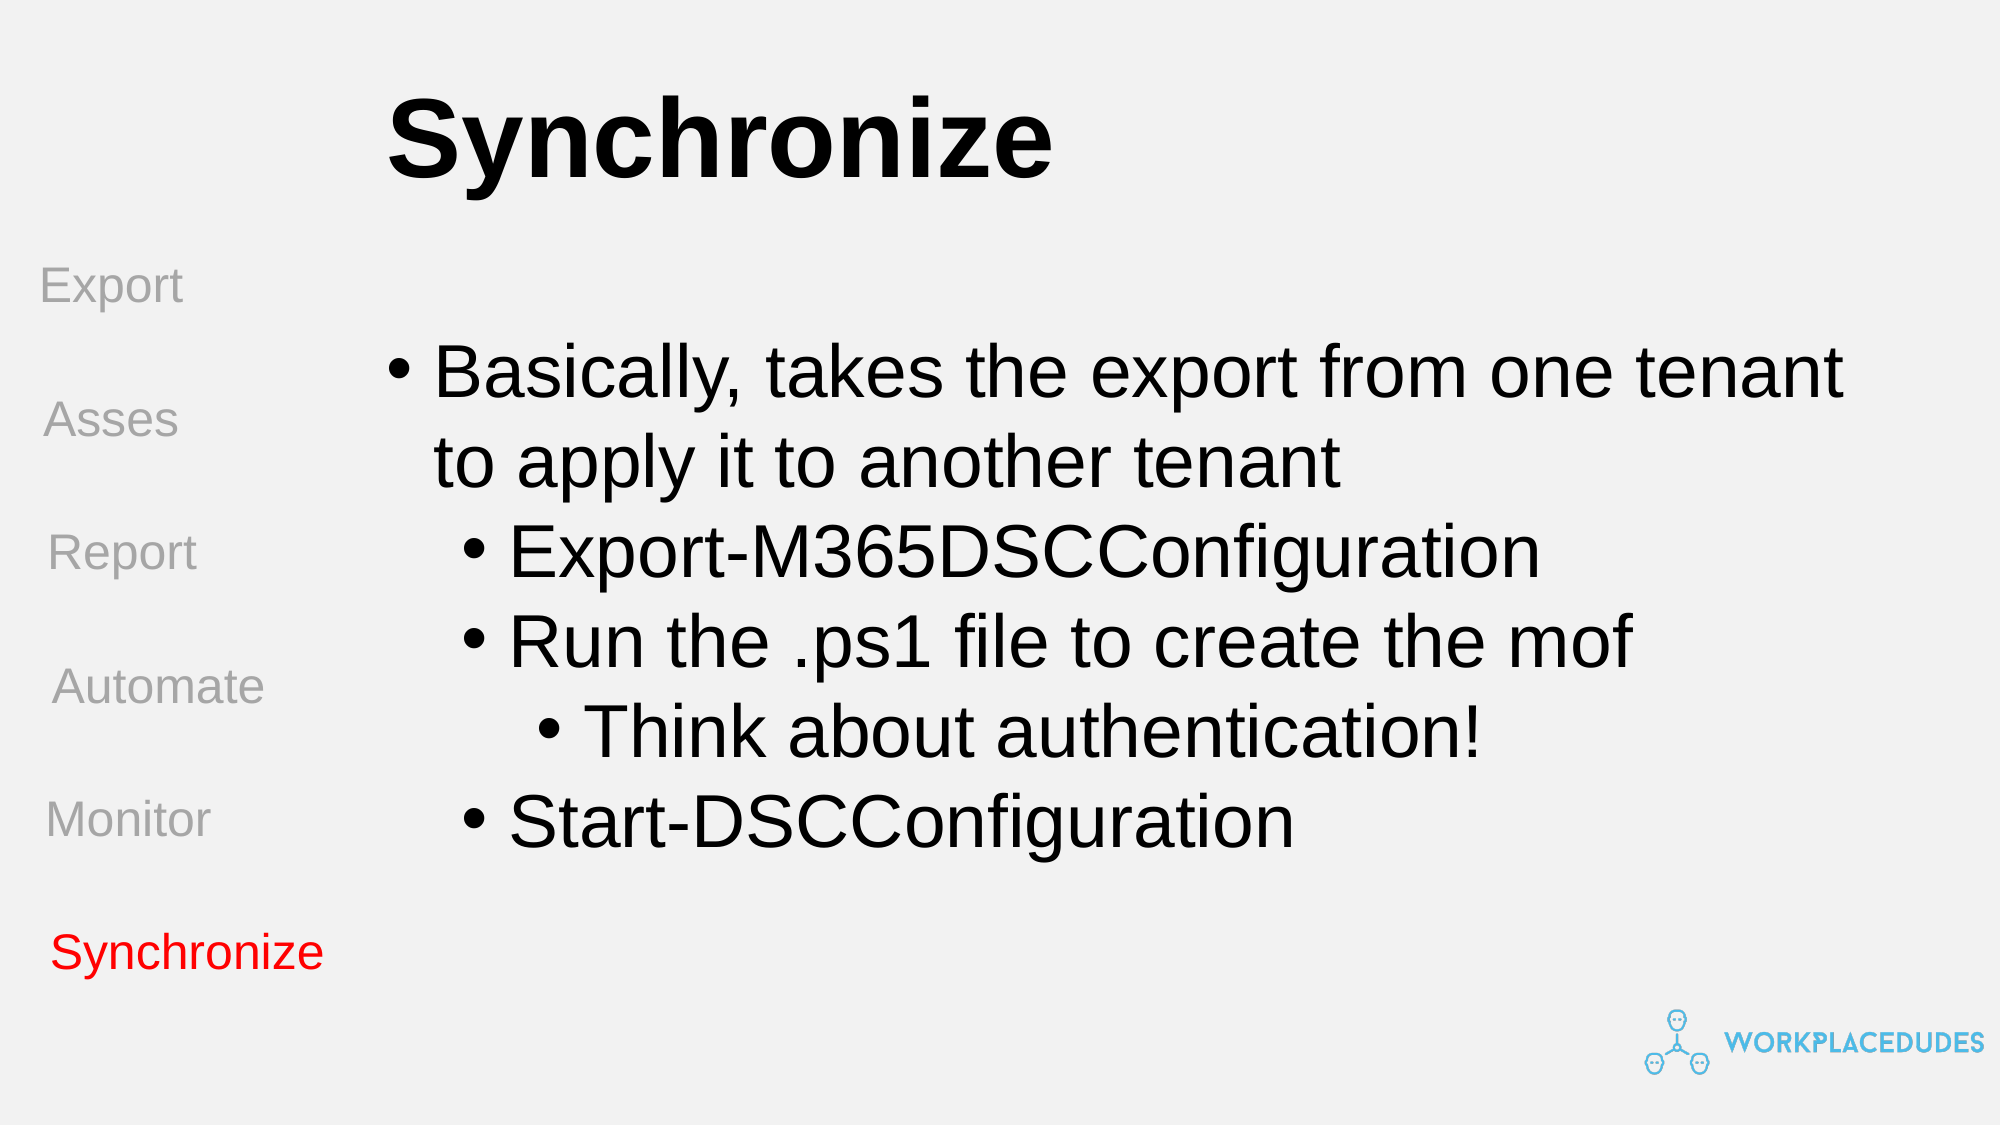

# Synchronize
Export
Basically, takes the export from one tenant to apply it to another tenant
Export-M365DSCConfiguration
Run the .ps1 file to create the mof
Think about authentication!
Start-DSCConfiguration
Asses
Report
Automate
Monitor
Synchronize